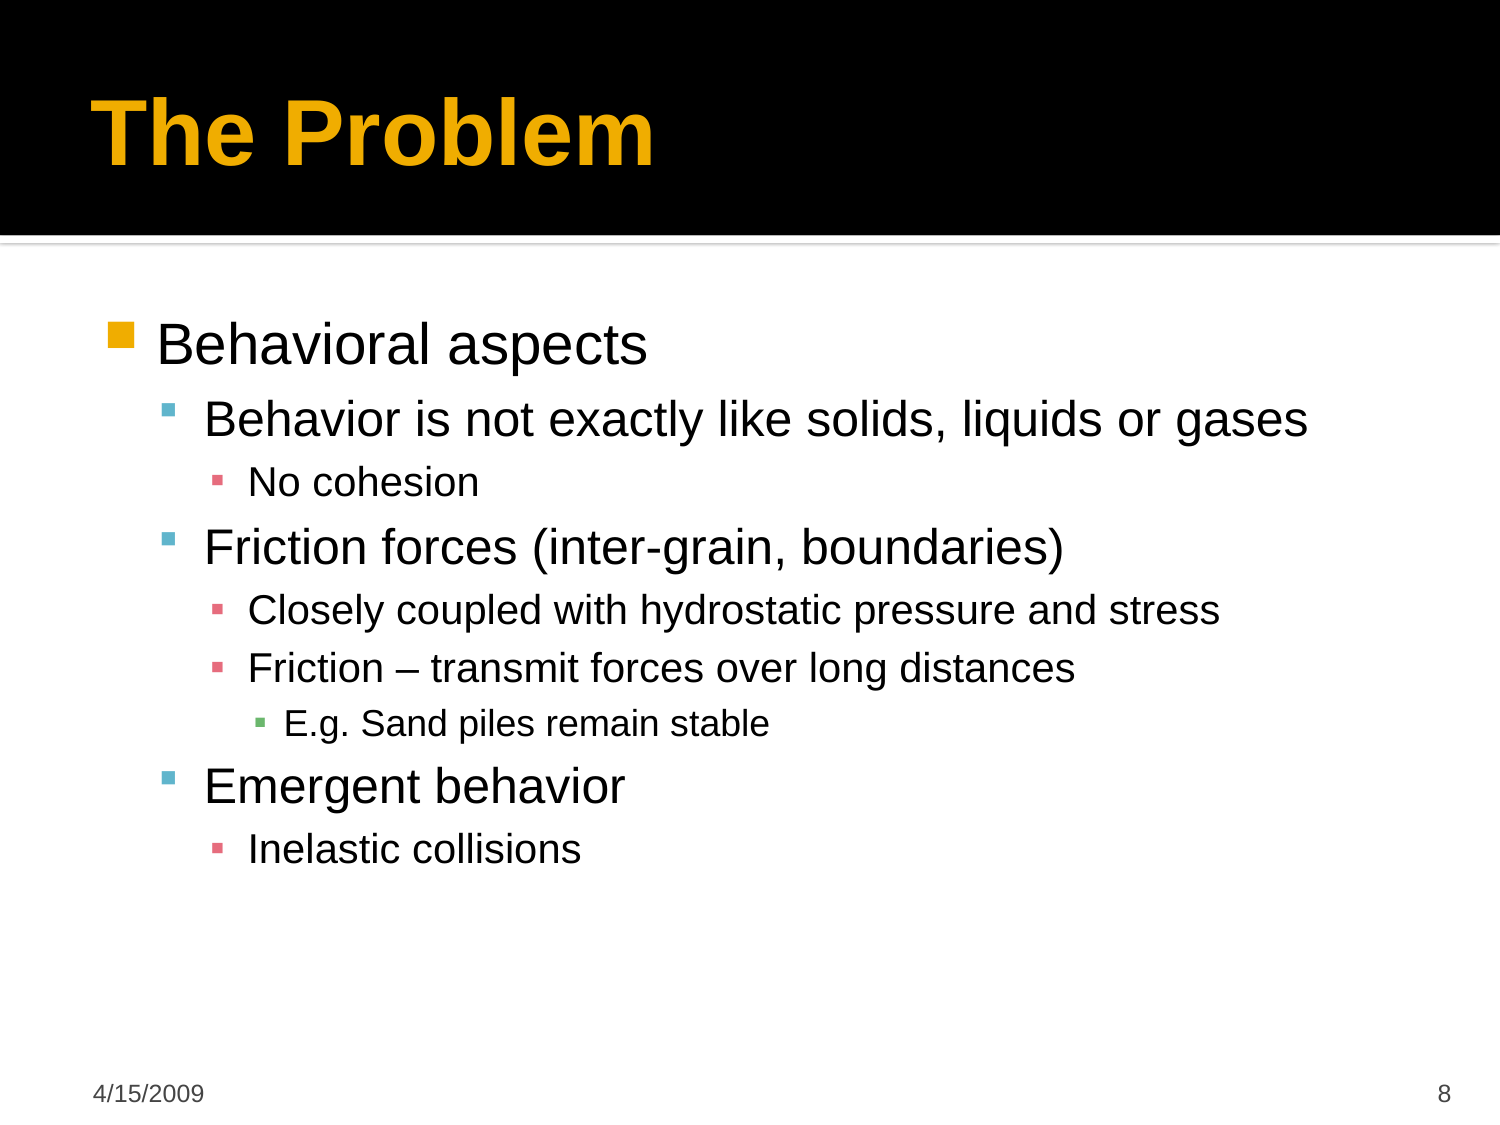

# The Problem
Behavioral aspects
Behavior is not exactly like solids, liquids or gases
No cohesion
Friction forces (inter-grain, boundaries)
Closely coupled with hydrostatic pressure and stress
Friction – transmit forces over long distances
E.g. Sand piles remain stable
Emergent behavior
Inelastic collisions

4/15/2009
8